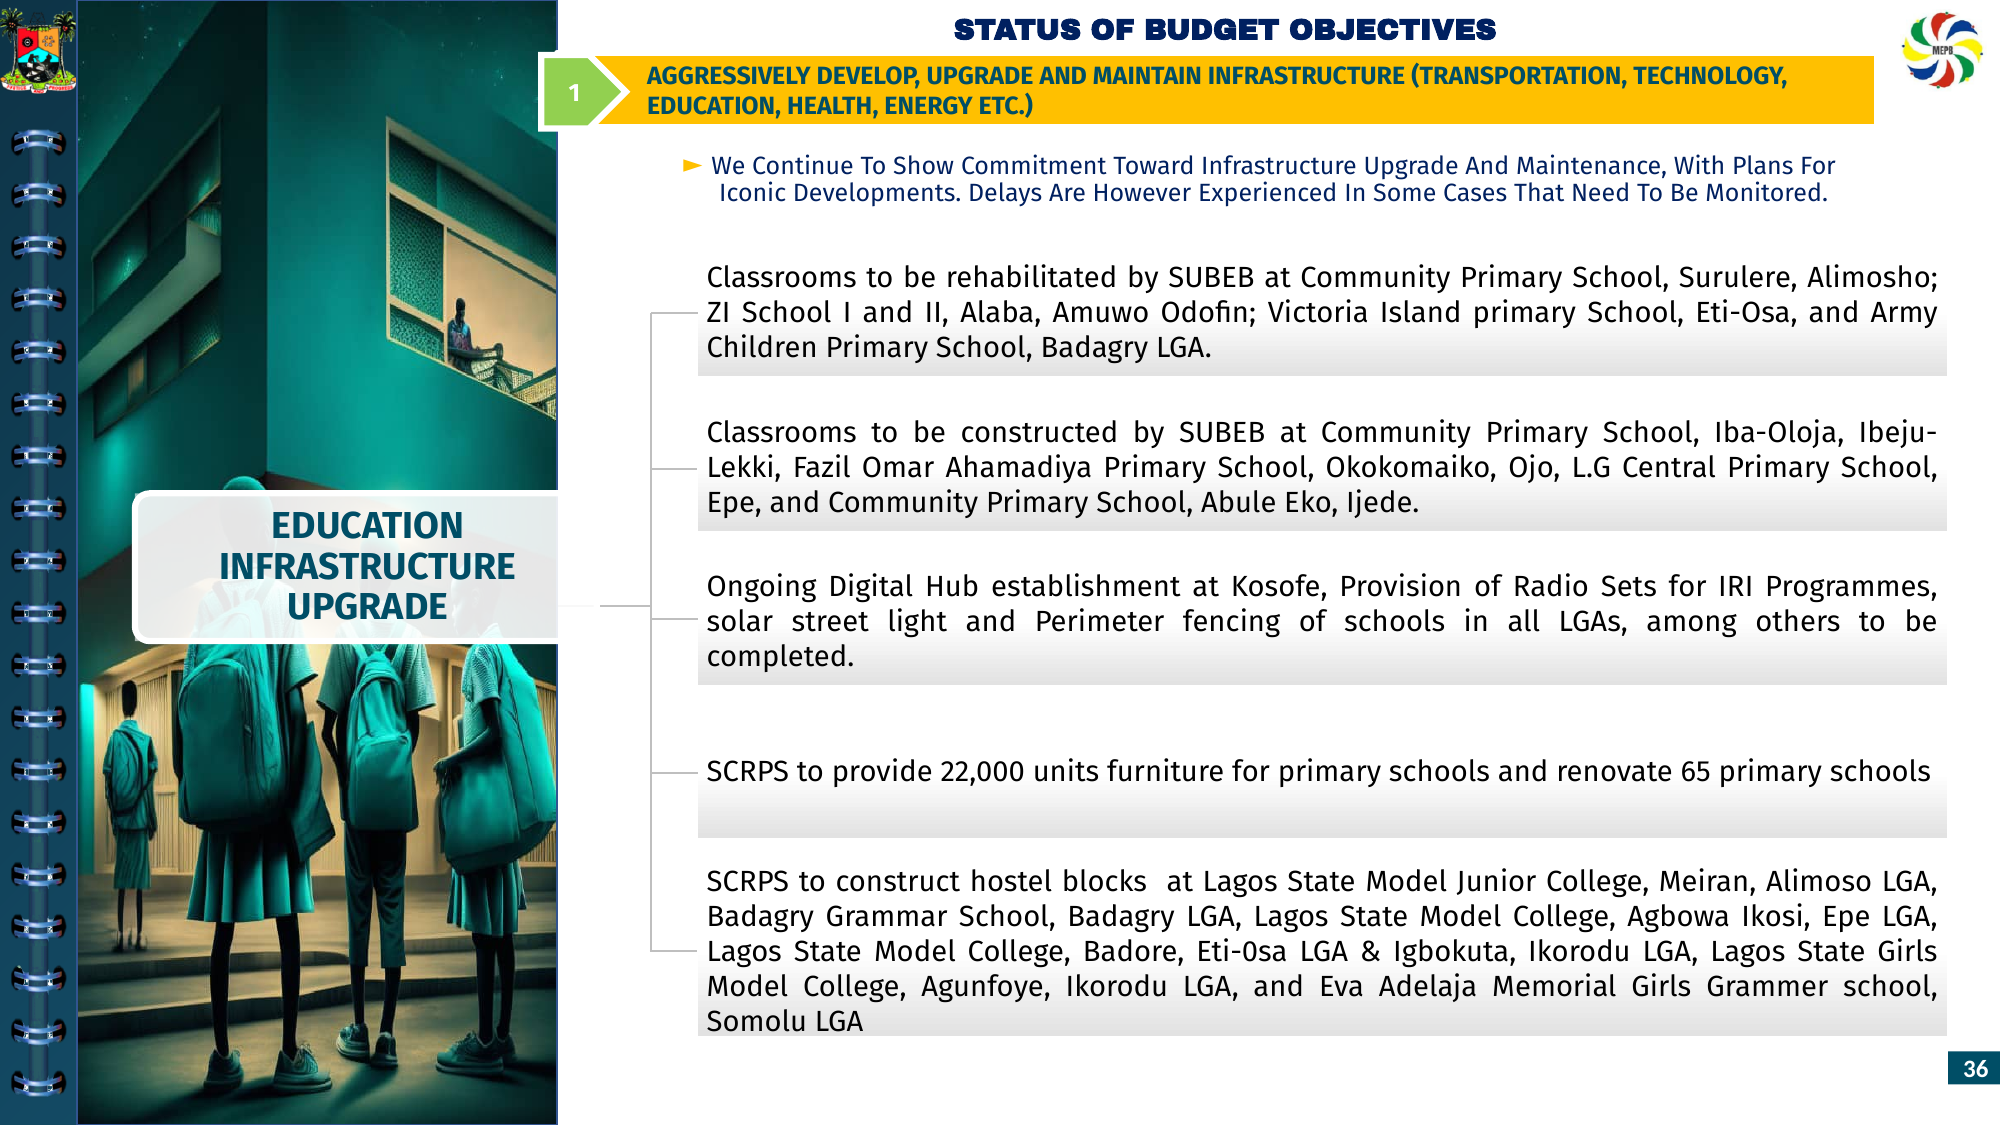

AGGRESSIVELY DEVELOP, UPGRADE AND MAINTAIN INFRASTRUCTURE (TRANSPORTATION, TECHNOLOGY, EDUCATION, HEALTH, ENERGY ETC.)
1

We Continue To Show Commitment Toward Infrastructure Upgrade And Maintenance, With Plans For Iconic Developments. Delays Are However Experienced In Some Cases That Need To Be Monitored.

EDUCATION INFRASTRUCTURE           UPGRADE
Classrooms to be rehabilitated by SUBEB at Community Primary School, Surulere, Alimosho; ZI School I and II, Alaba, Amuwo Odofin; Victoria Island primary School, Eti-Osa, and Army Children Primary School, Badagry LGA.

Classrooms to be constructed by SUBEB at Community Primary School, Iba-Oloja, Ibeju-Lekki, Fazil Omar Ahamadiya Primary School, Okokomaiko, Ojo, L.G Central Primary School, Epe, and Community Primary School, Abule Eko, Ijede.

Ongoing Digital Hub establishment at Kosofe, Provision of Radio Sets for IRI Programmes, solar street light and Perimeter fencing of schools in all LGAs, among others to be completed.
SCRPS to provide 22,000 units furniture for primary schools and renovate 65 primary schools

SCRPS to construct hostel blocks  at Lagos State Model Junior College, Meiran, Alimoso LGA, Badagry Grammar School, Badagry LGA, Lagos State Model College, Agbowa Ikosi, Epe LGA, Lagos State Model College, Badore, Eti-0sa LGA & Igbokuta, Ikorodu LGA, Lagos State Girls Model College, Agunfoye, Ikorodu LGA, and Eva Adelaja Memorial Girls Grammer school, Somolu LGA

EDUCATION INFRASTRUCTURE UPGRADE
36